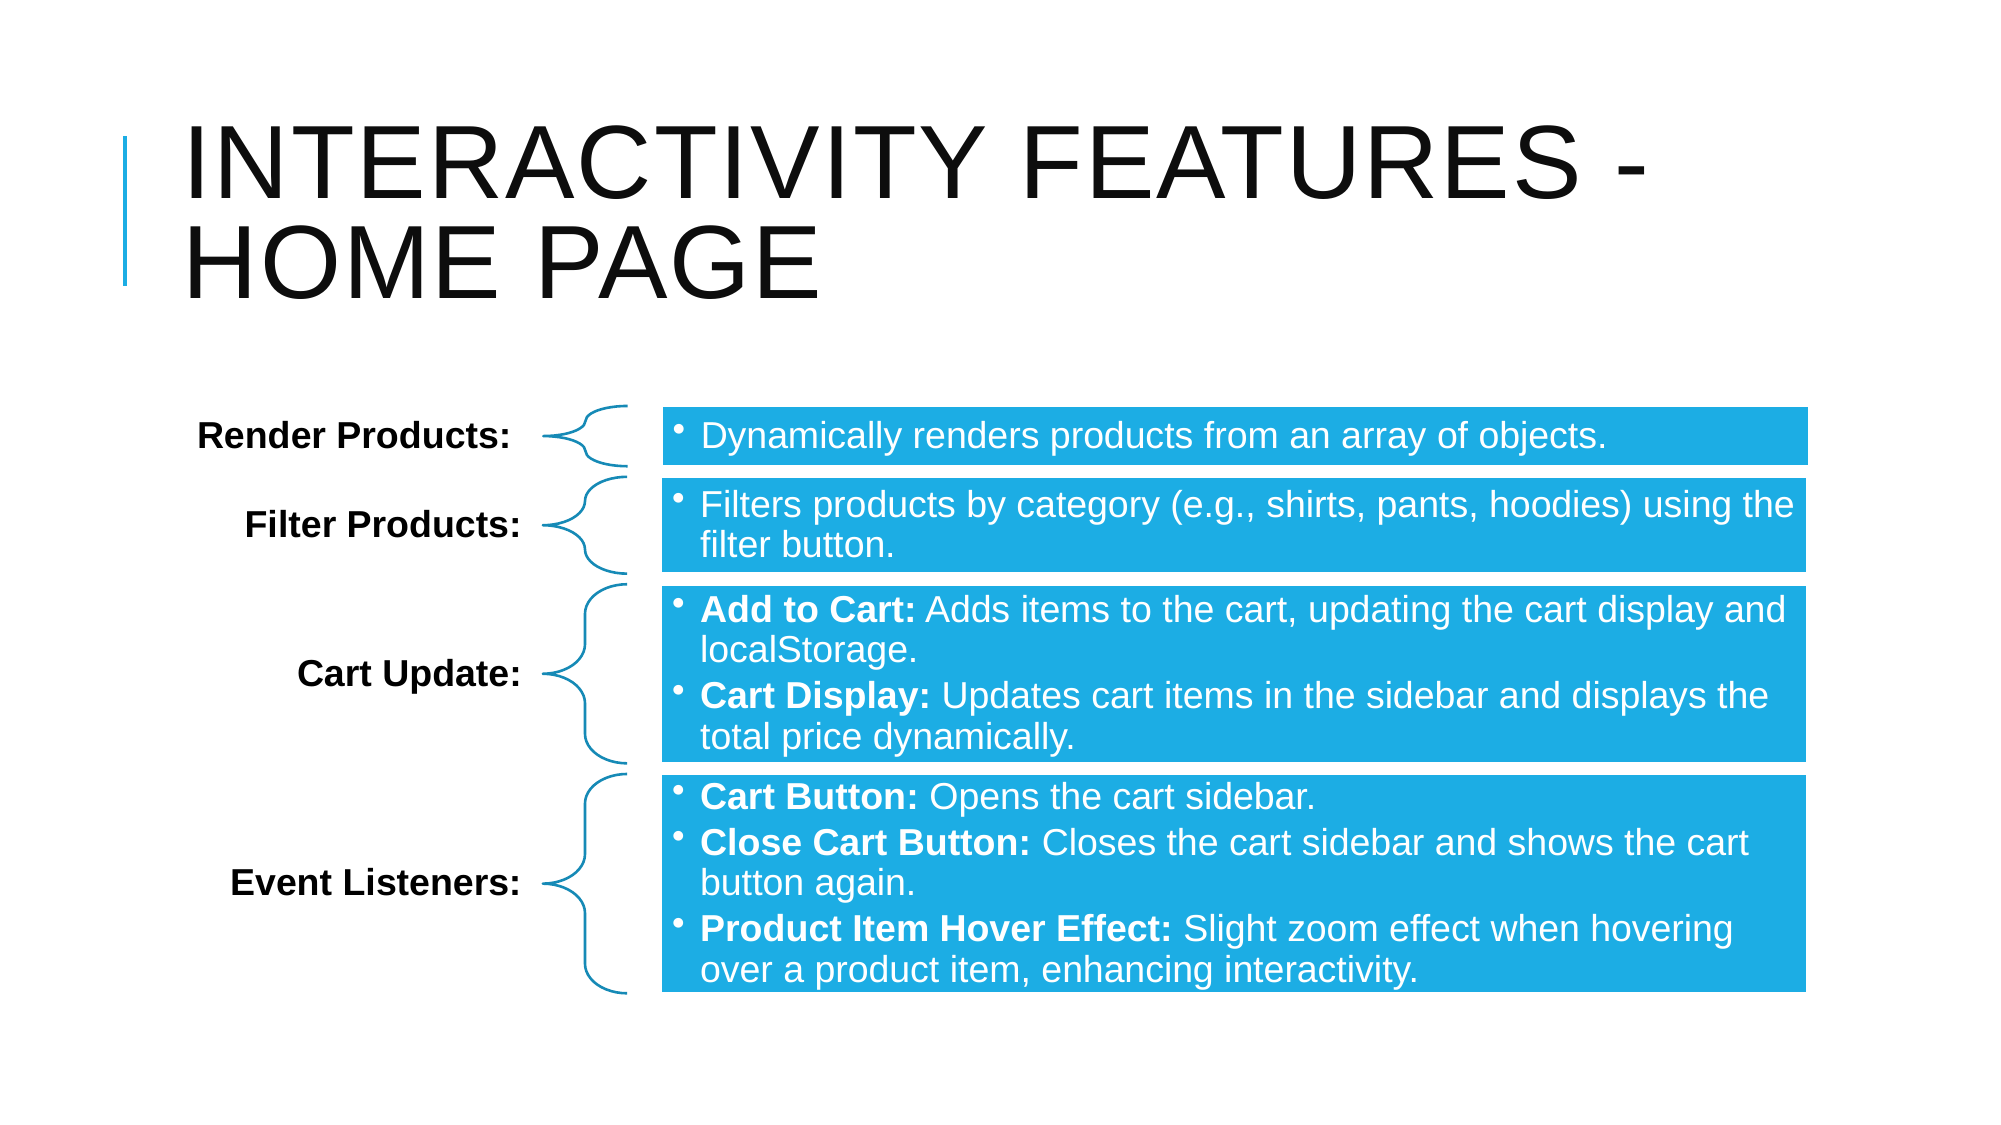

# Interactivity Features - Home Page
Render Products:
Dynamically renders products from an array of objects.
Filter Products:
Filters products by category (e.g., shirts, pants, hoodies) using the filter button.
Cart Update:
Add to Cart: Adds items to the cart, updating the cart display and localStorage.
Cart Display: Updates cart items in the sidebar and displays the total price dynamically.
Event Listeners:
Cart Button: Opens the cart sidebar.
Close Cart Button: Closes the cart sidebar and shows the cart button again.
Product Item Hover Effect: Slight zoom effect when hovering over a product item, enhancing interactivity.